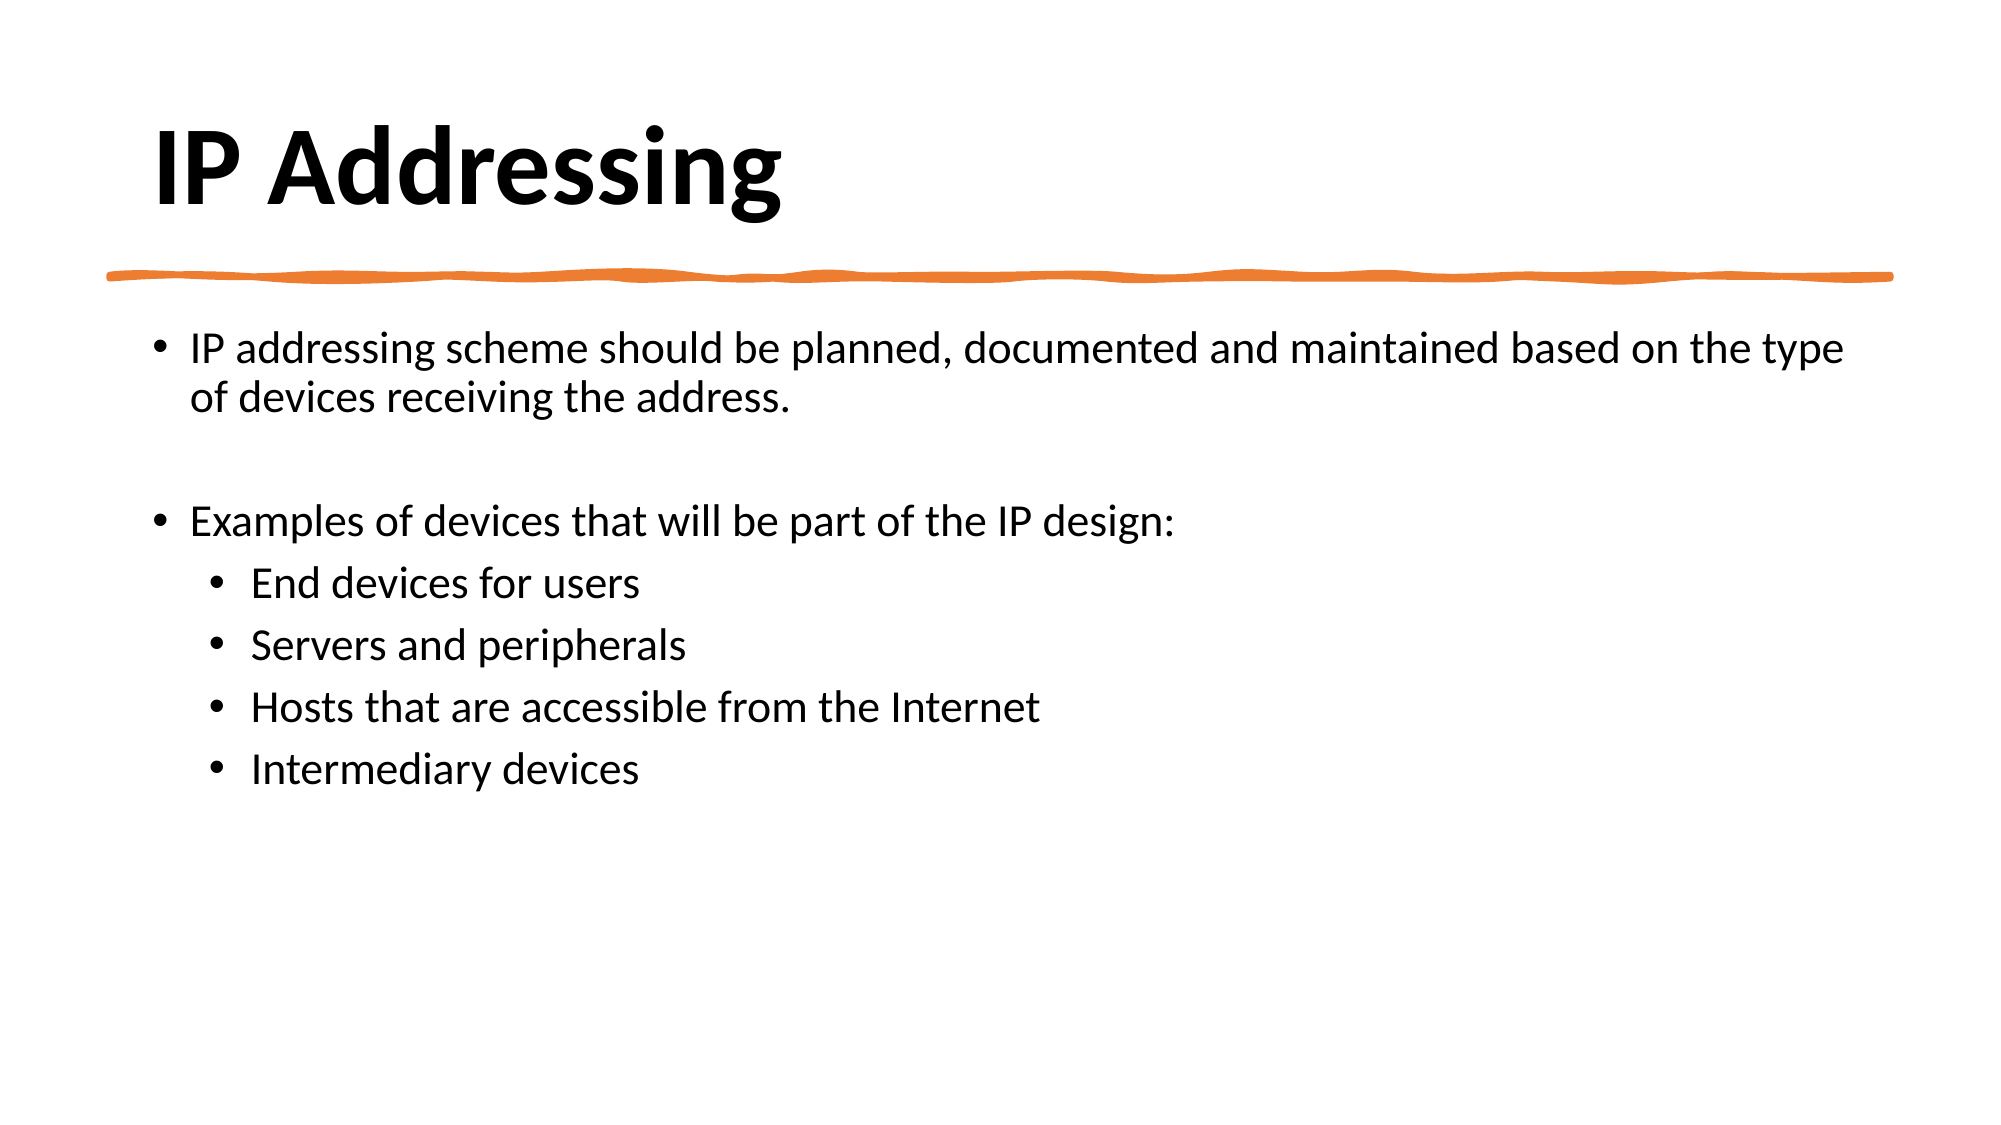

# IP Addressing

IP addressing scheme should be planned, documented and maintained based on the type of devices receiving the address.

Examples of devices that will be part of the IP design:
End devices for users
Servers and peripherals
Hosts that are accessible from the Internet
Intermediary devices